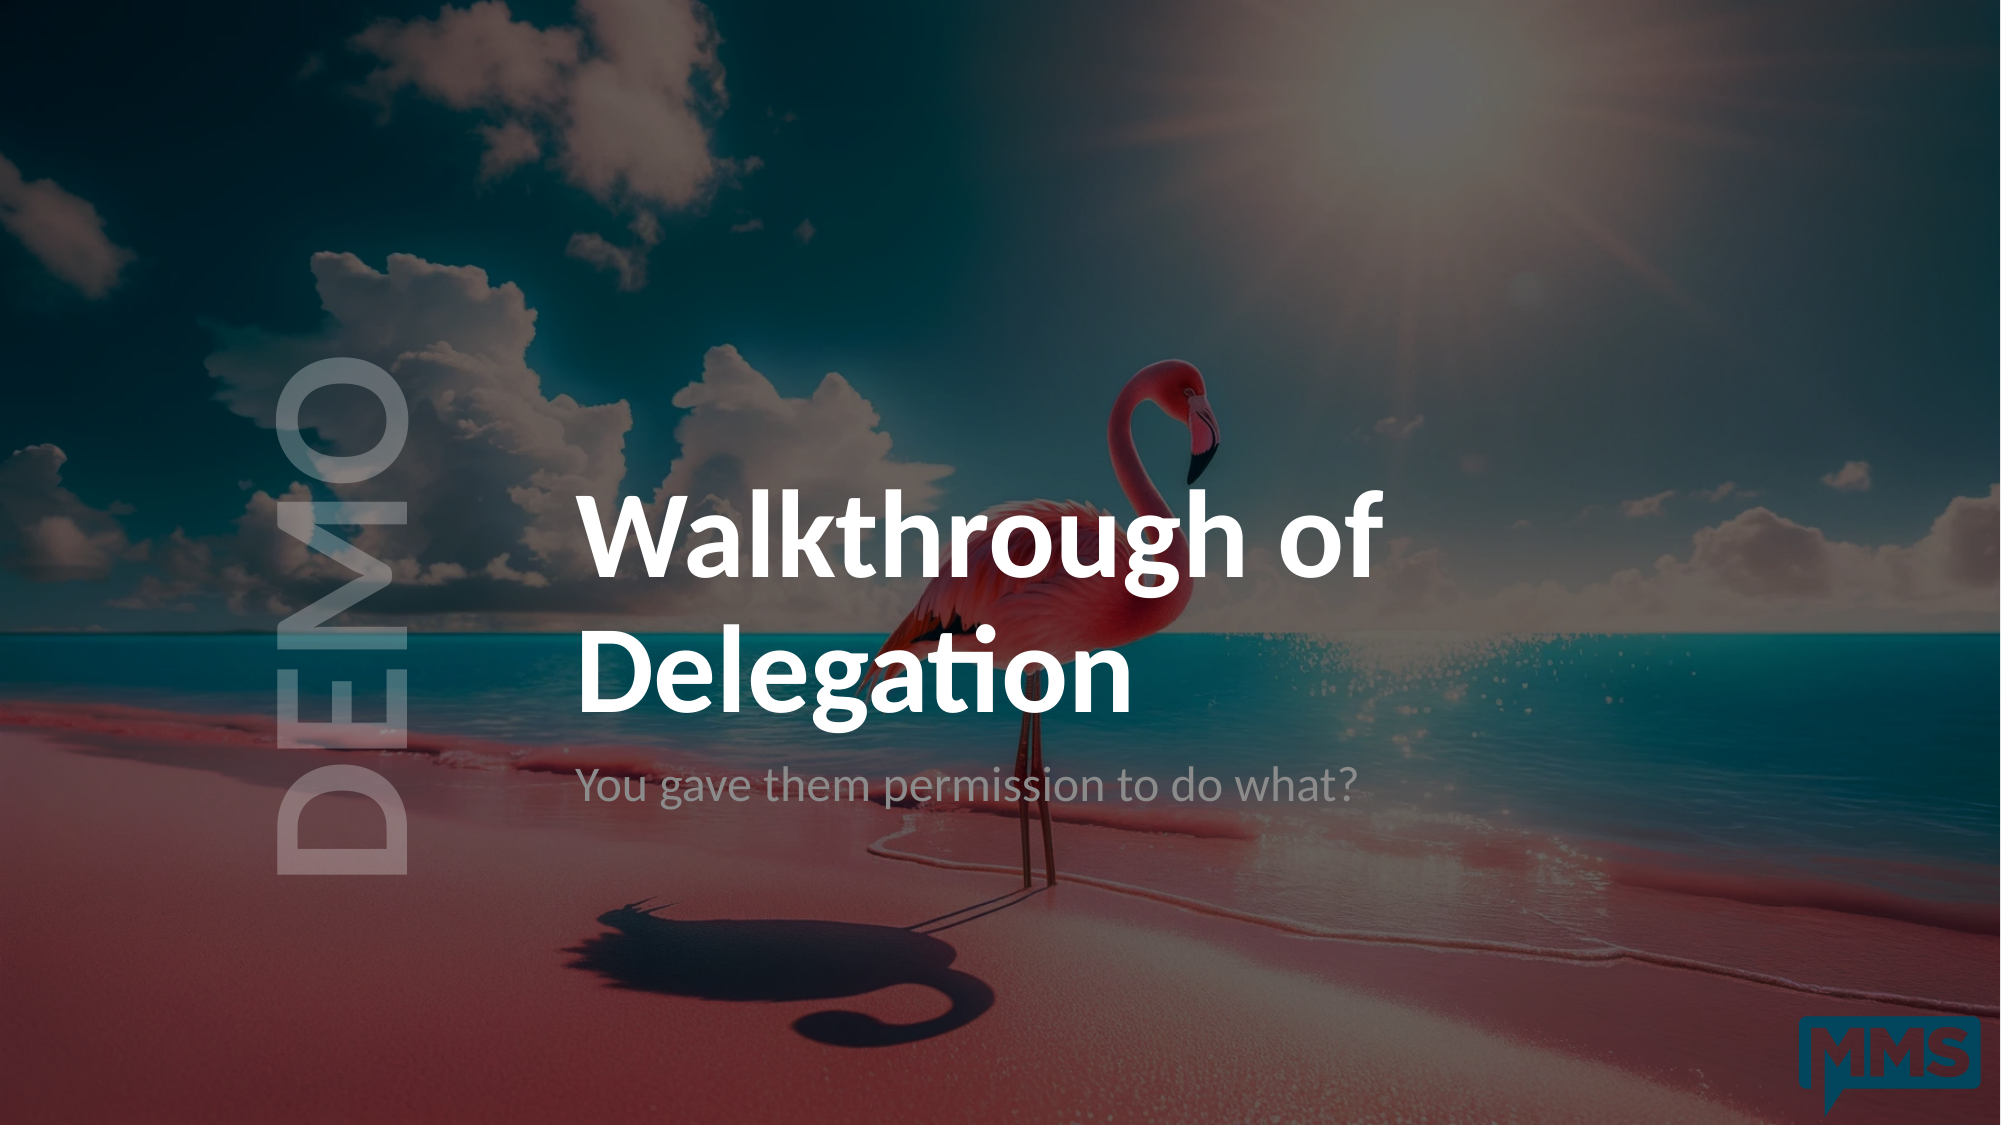

# Walkthrough of Delegation
You gave them permission to do what?